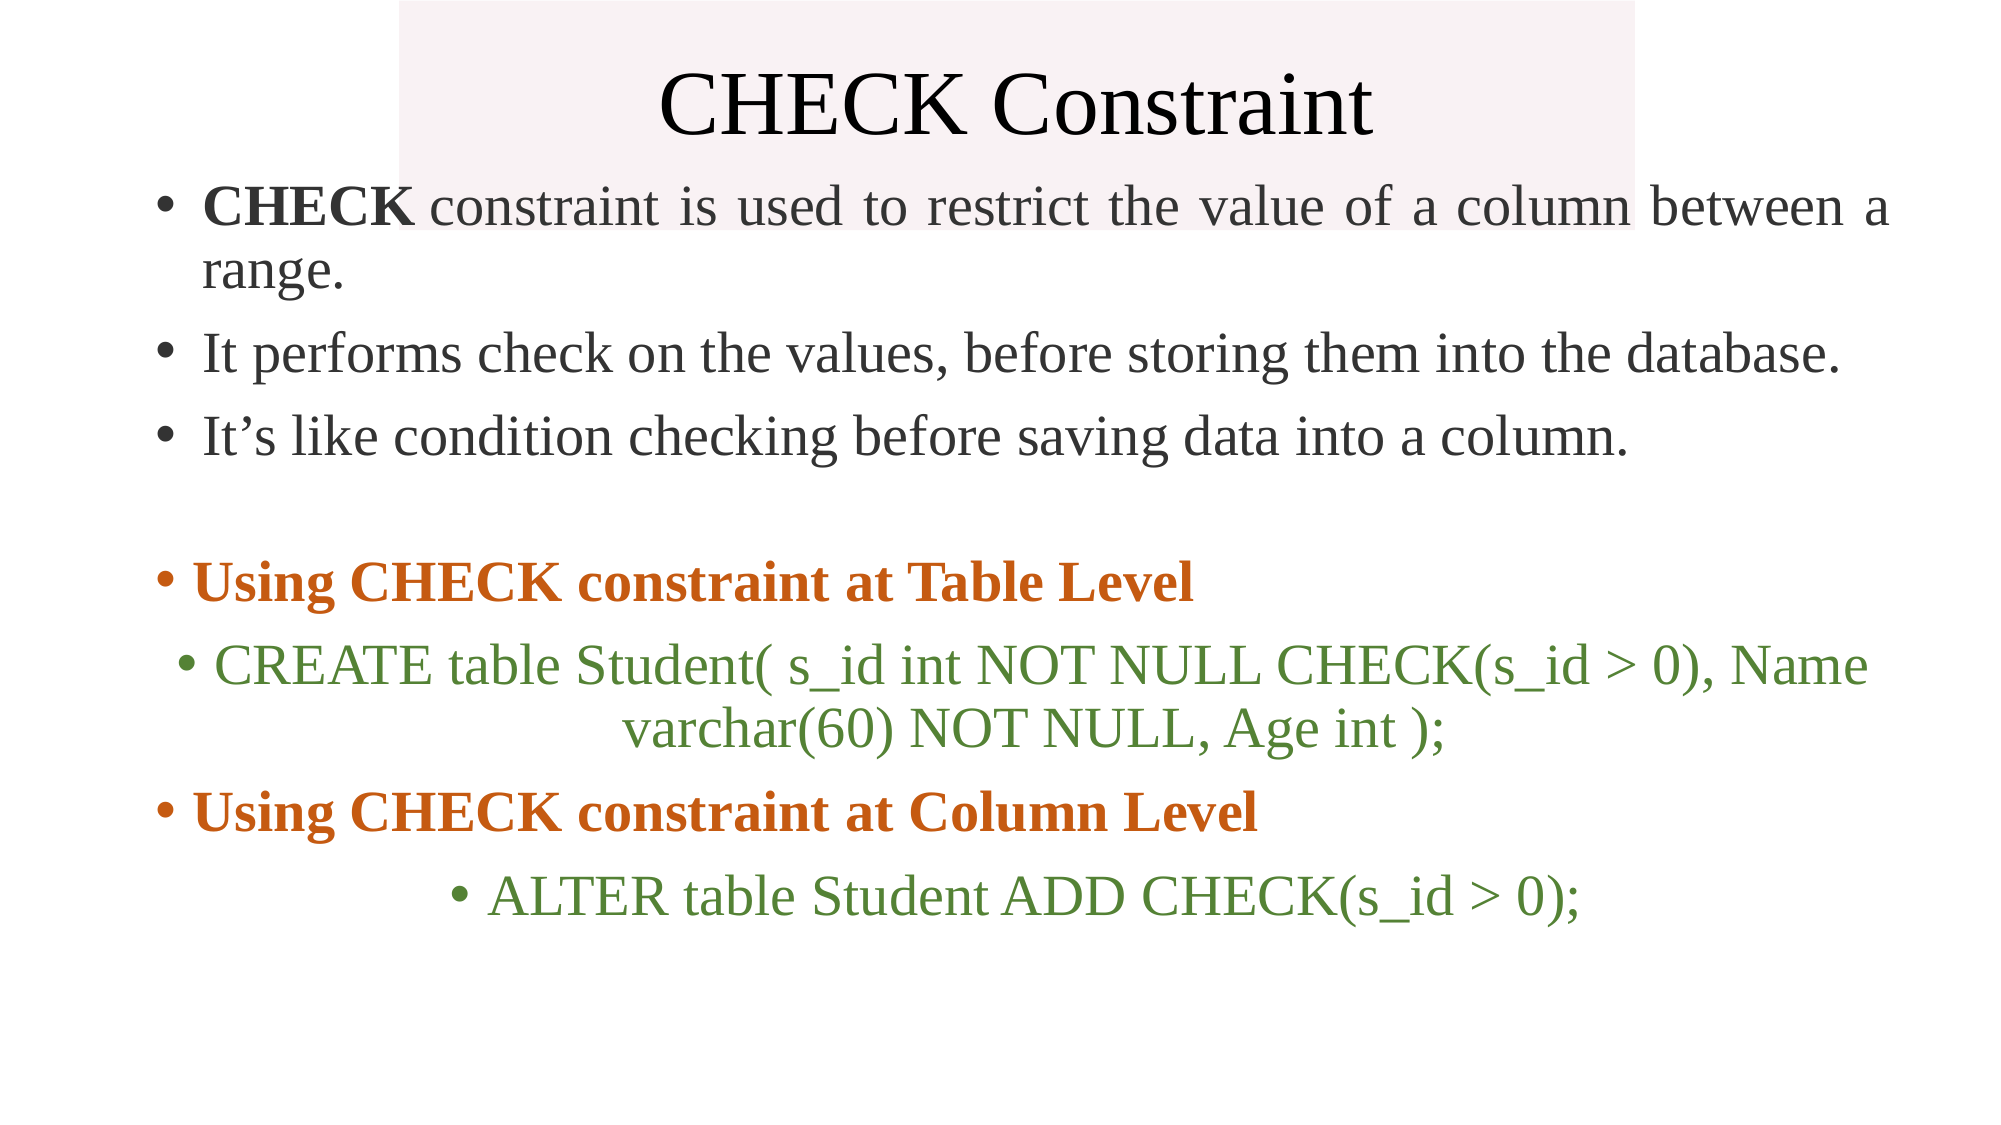

# CHECK Constraint

CHECK constraint is used to restrict the value of a column between a range.
It performs check on the values, before storing them into the database.
It’s like condition checking before saving data into a column.

Using CHECK constraint at Table Level
CREATE table Student( s_id int NOT NULL CHECK(s_id > 0), Name varchar(60) NOT NULL, Age int );
Using CHECK constraint at Column Level
ALTER table Student ADD CHECK(s_id > 0);